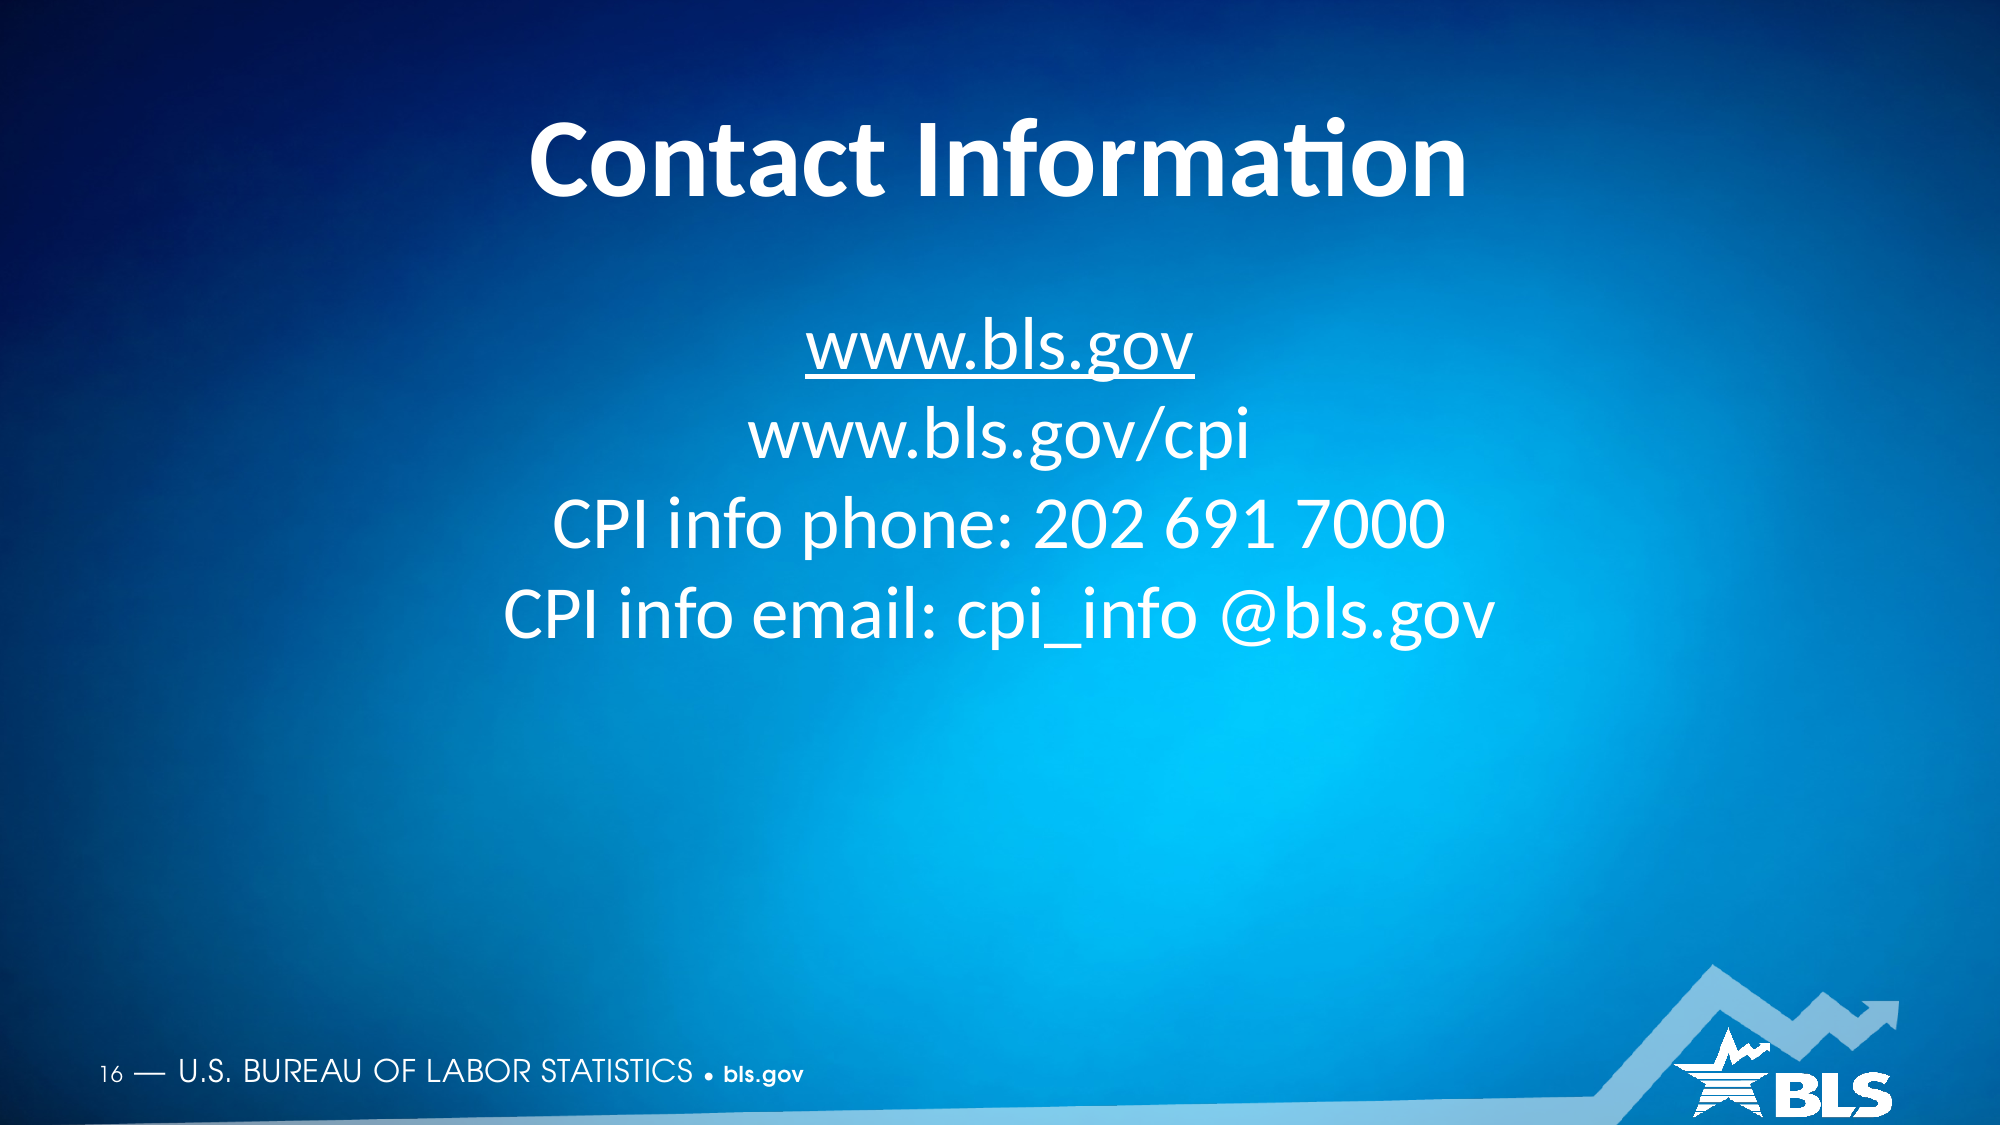

BLS contact information
www.bls.gov
www.bls.gov/cpi
CPI info phone: 202 691 7000
CPI info email: cpi_info @bls.gov